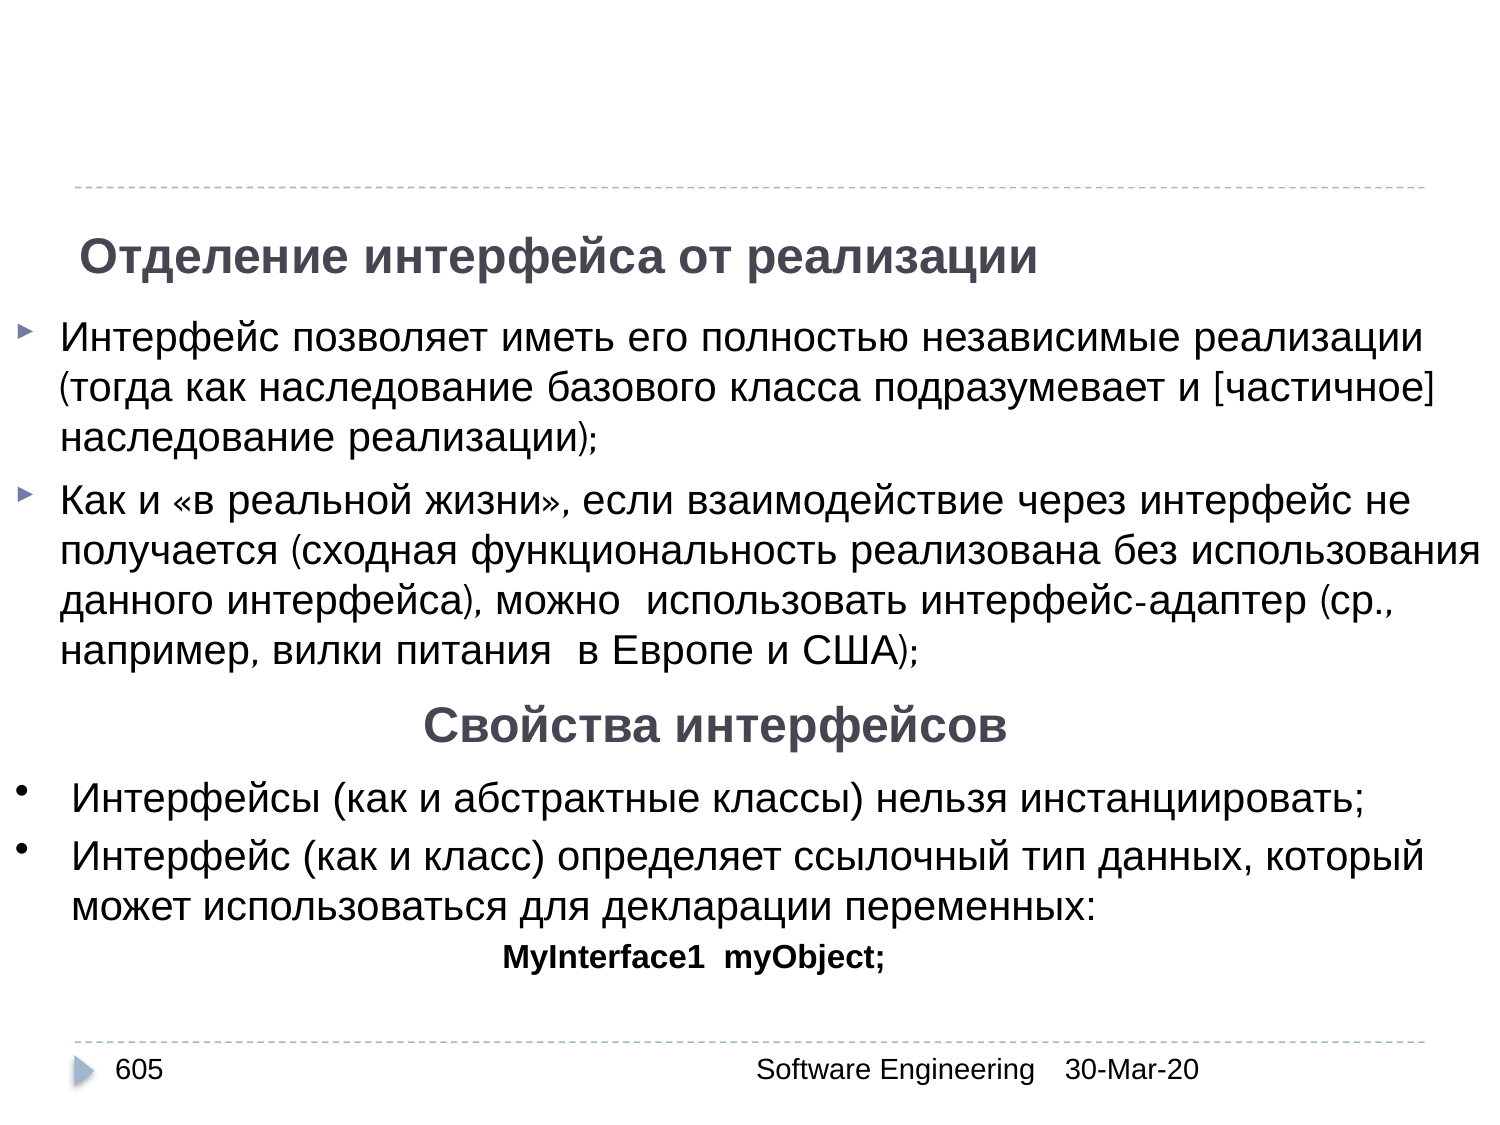

# Отделение интерфейса от реализации
Интерфейс позволяет иметь его полностью независимые реализации (тогда как наследование базового класса подразумевает и [частичное] наследование реализации);
Как и «в реальной жизни», если взаимодействие через интерфейс не получается (сходная функциональность реализована без использования данного интерфейса), можно  использовать интерфейс-адаптер (ср., например, вилки питания  в Европе и США);

Свойства интерфейсов
Интерфейсы (как и абстрактные классы) нельзя инстанциировать;
Интерфейс (как и класс) определяет ссылочный тип данных, который может использоваться для декларации переменных:
			MyInterface1  myObject;
605
Software Engineering
30-Mar-20